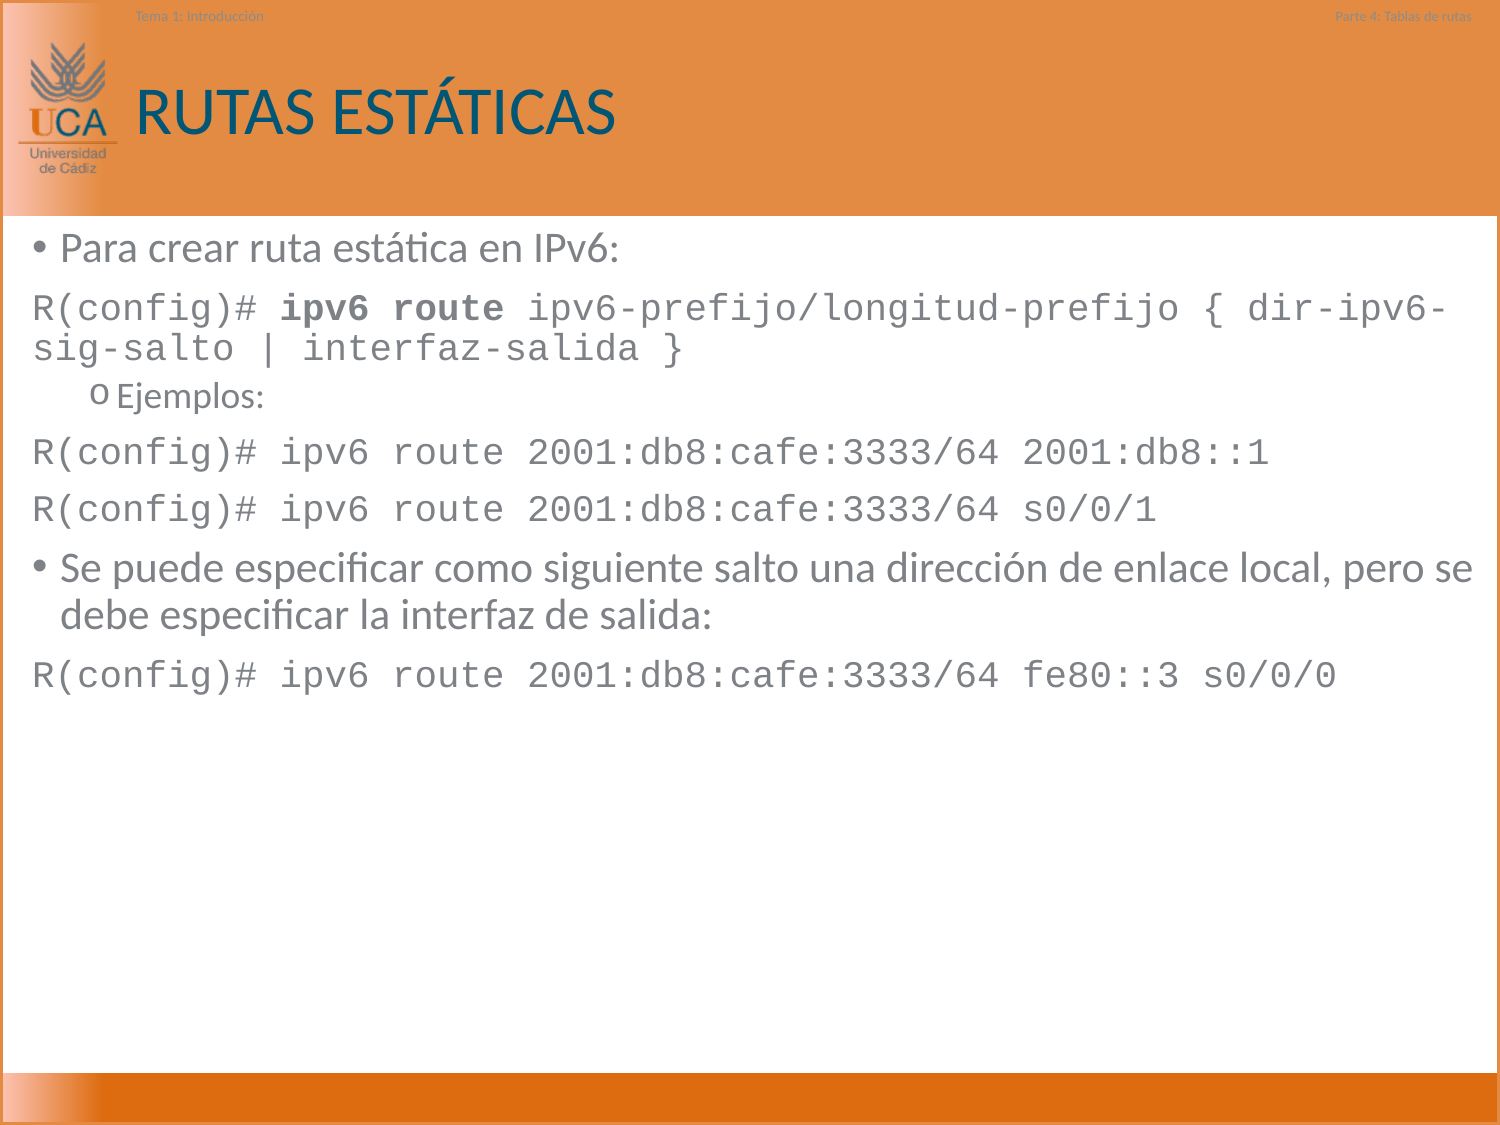

Tema 1: Introducción

Parte 4: Tablas de rutas
# RUTAS ESTÁTICAS
Para crear ruta estática en IPv6:
R(config)# ipv6 route ipv6-prefijo/longitud-prefijo { dir-ipv6-sig-salto | interfaz-salida }
Ejemplos:
R(config)# ipv6 route 2001:db8:cafe:3333/64 2001:db8::1
R(config)# ipv6 route 2001:db8:cafe:3333/64 s0/0/1
Se puede especificar como siguiente salto una dirección de enlace local, pero se debe especificar la interfaz de salida:
R(config)# ipv6 route 2001:db8:cafe:3333/64 fe80::3 s0/0/0